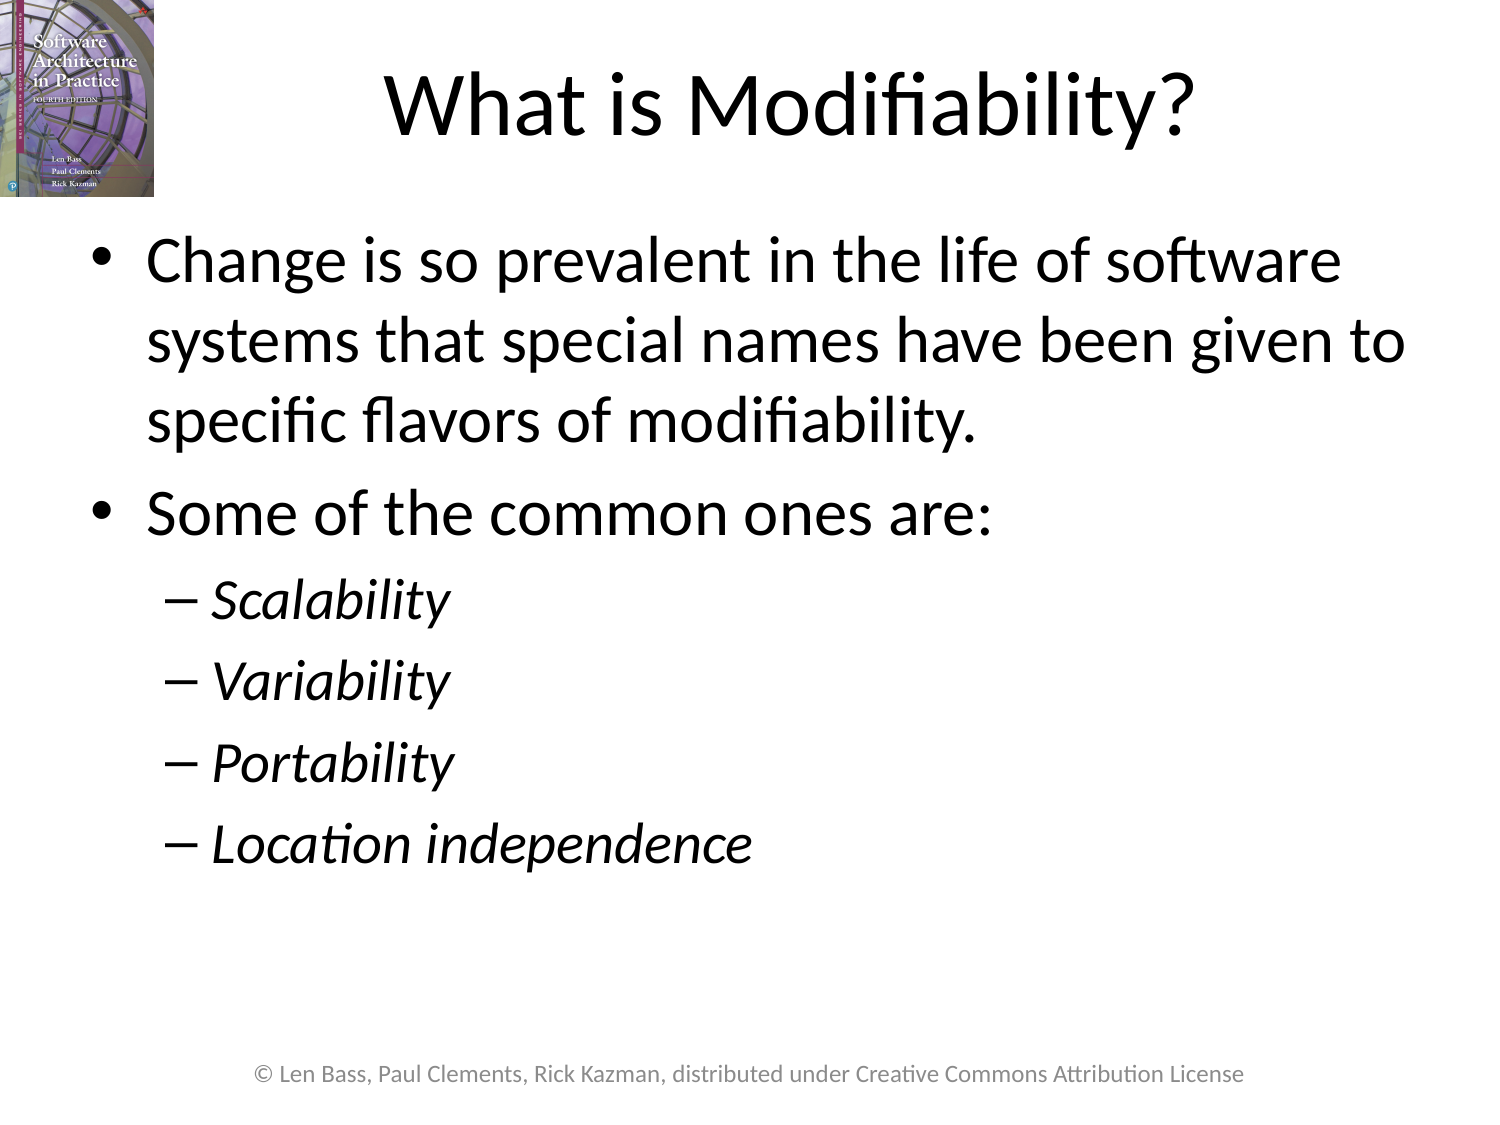

# What is Modifiability?
Change is so prevalent in the life of software systems that special names have been given to specific flavors of modifiability.
Some of the common ones are:
Scalability
Variability
Portability
Location independence

© Len Bass, Paul Clements, Rick Kazman, distributed under Creative Commons Attribution License